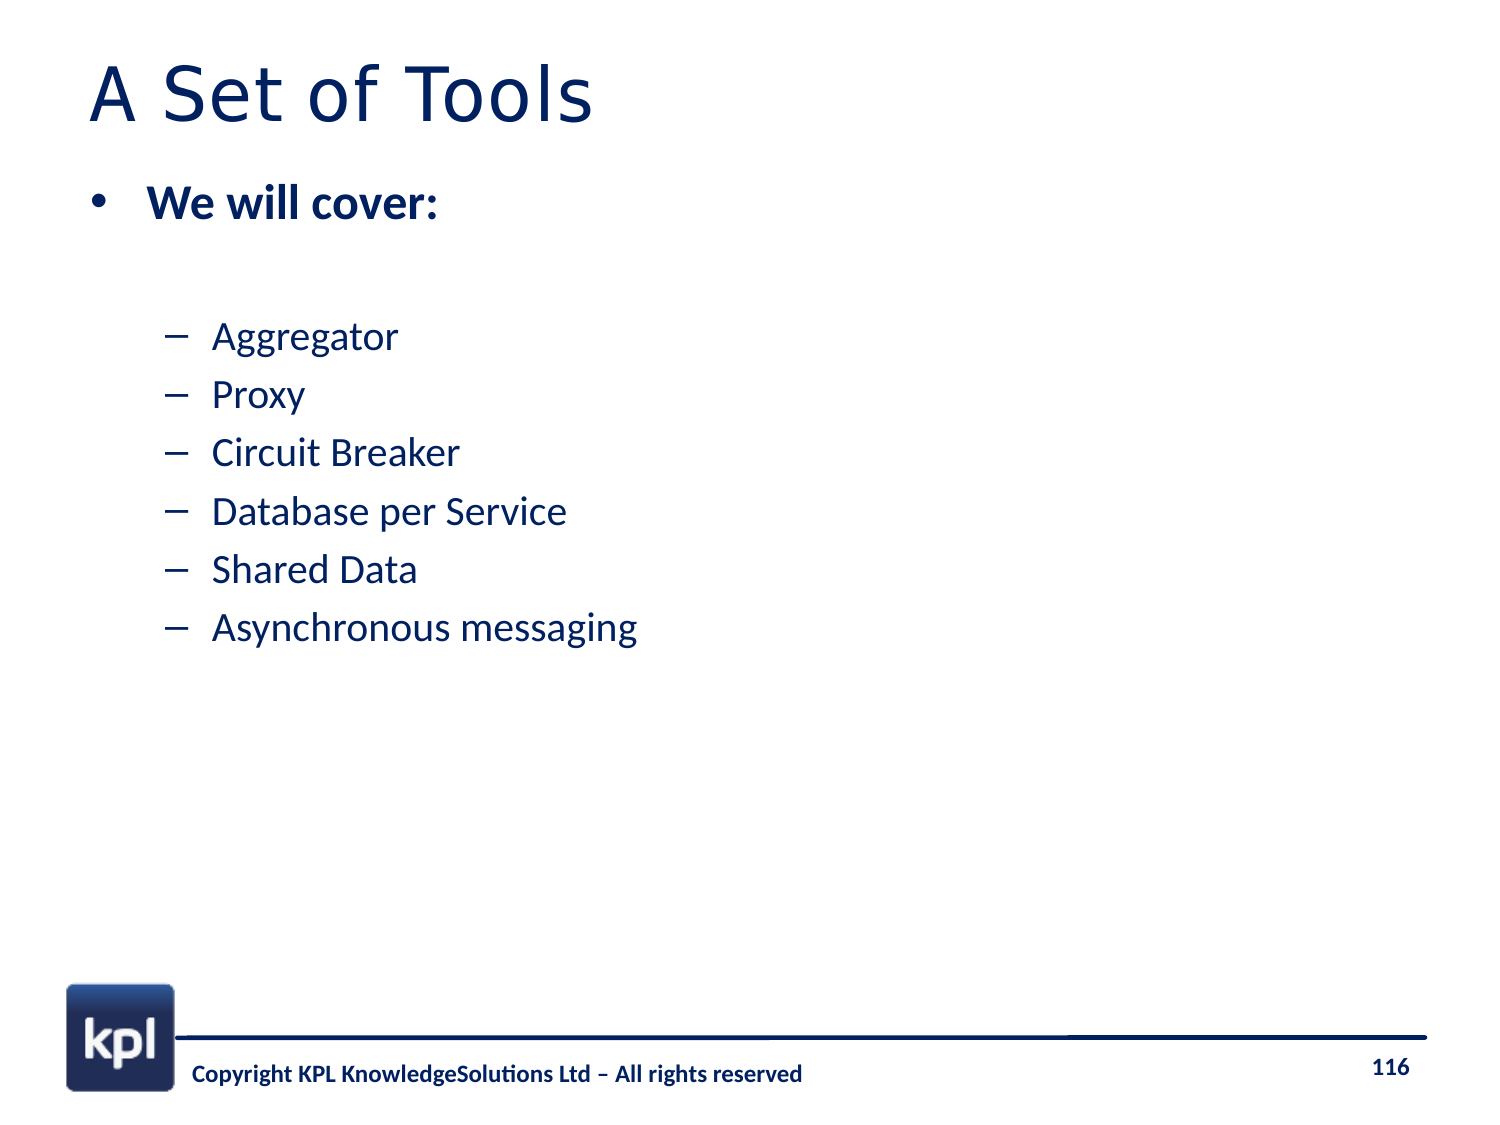

# A Set of Tools
We will cover:

Aggregator
Proxy
Circuit Breaker
Database per Service
Shared Data
Asynchronous messaging

116
Copyright KPL KnowledgeSolutions Ltd – All rights reserved